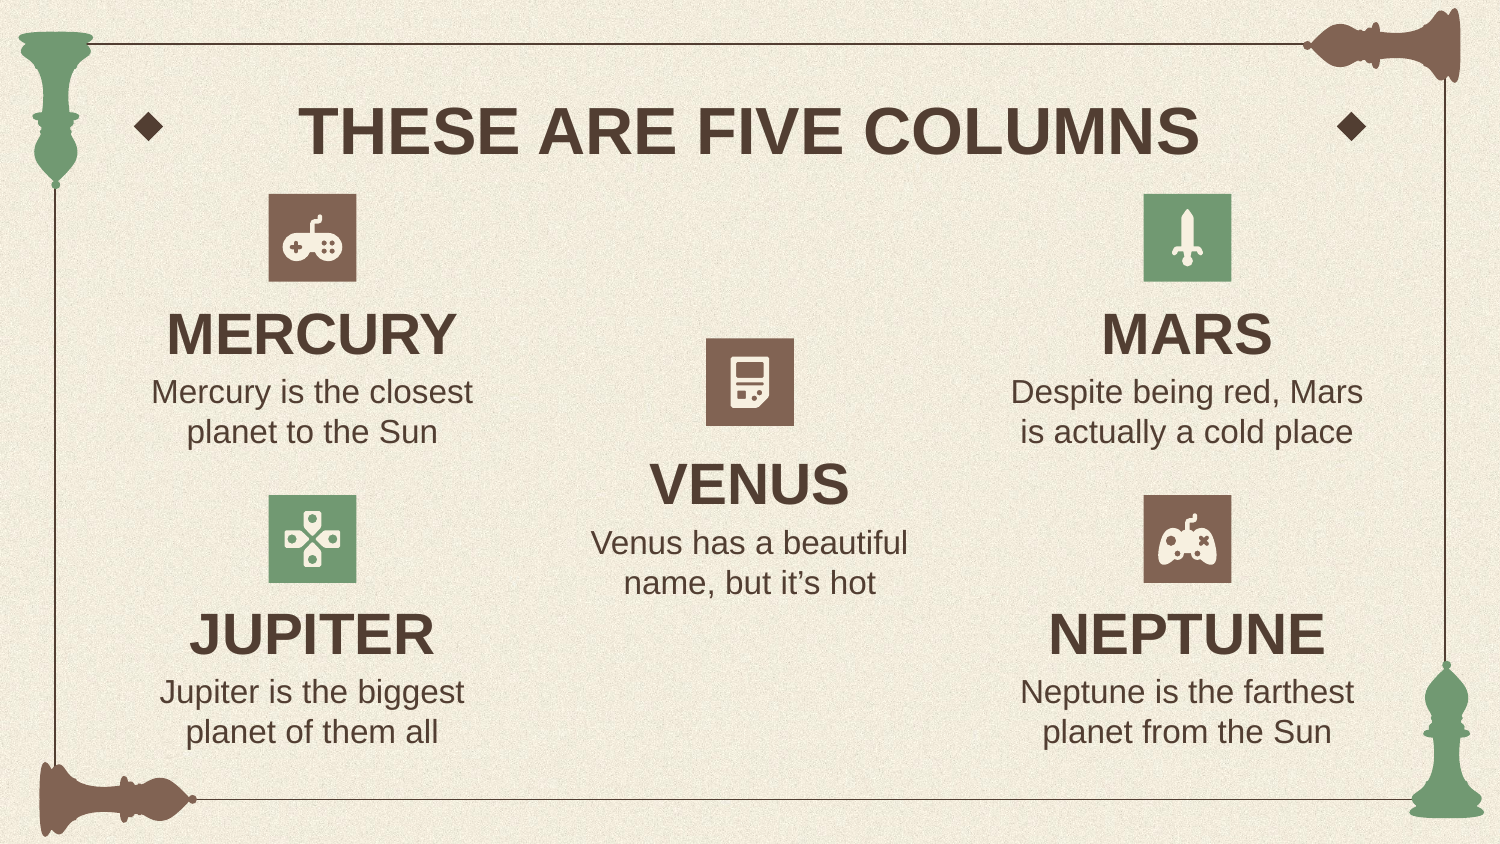

# THESE ARE FIVE COLUMNS

MERCURY
MARS

Mercury is the closest planet to the Sun
Despite being red, Mars is actually a cold place

VENUS

Venus has a beautiful name, but it’s hot

JUPITER
NEPTUNE
Jupiter is the biggest planet of them all
Neptune is the farthest planet from the Sun